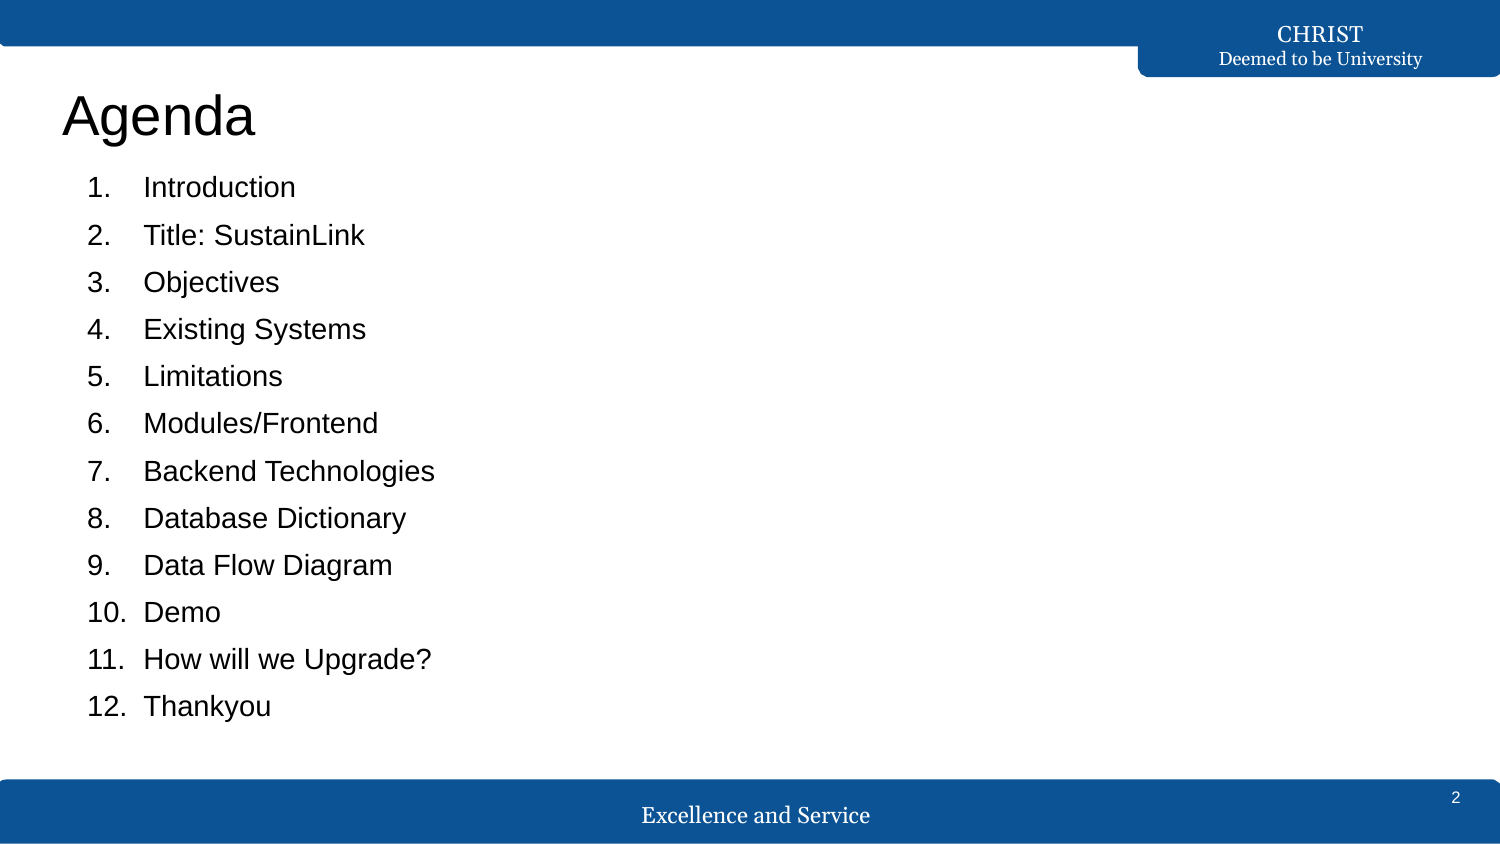

CHRIST
Deemed to be University
# Agenda
Introduction
Title: SustainLink
Objectives
Existing Systems
Limitations
Modules/Frontend
Backend Technologies
Database Dictionary
Data Flow Diagram
Demo
How will we Upgrade?
Thankyou

2
Excellence and Service